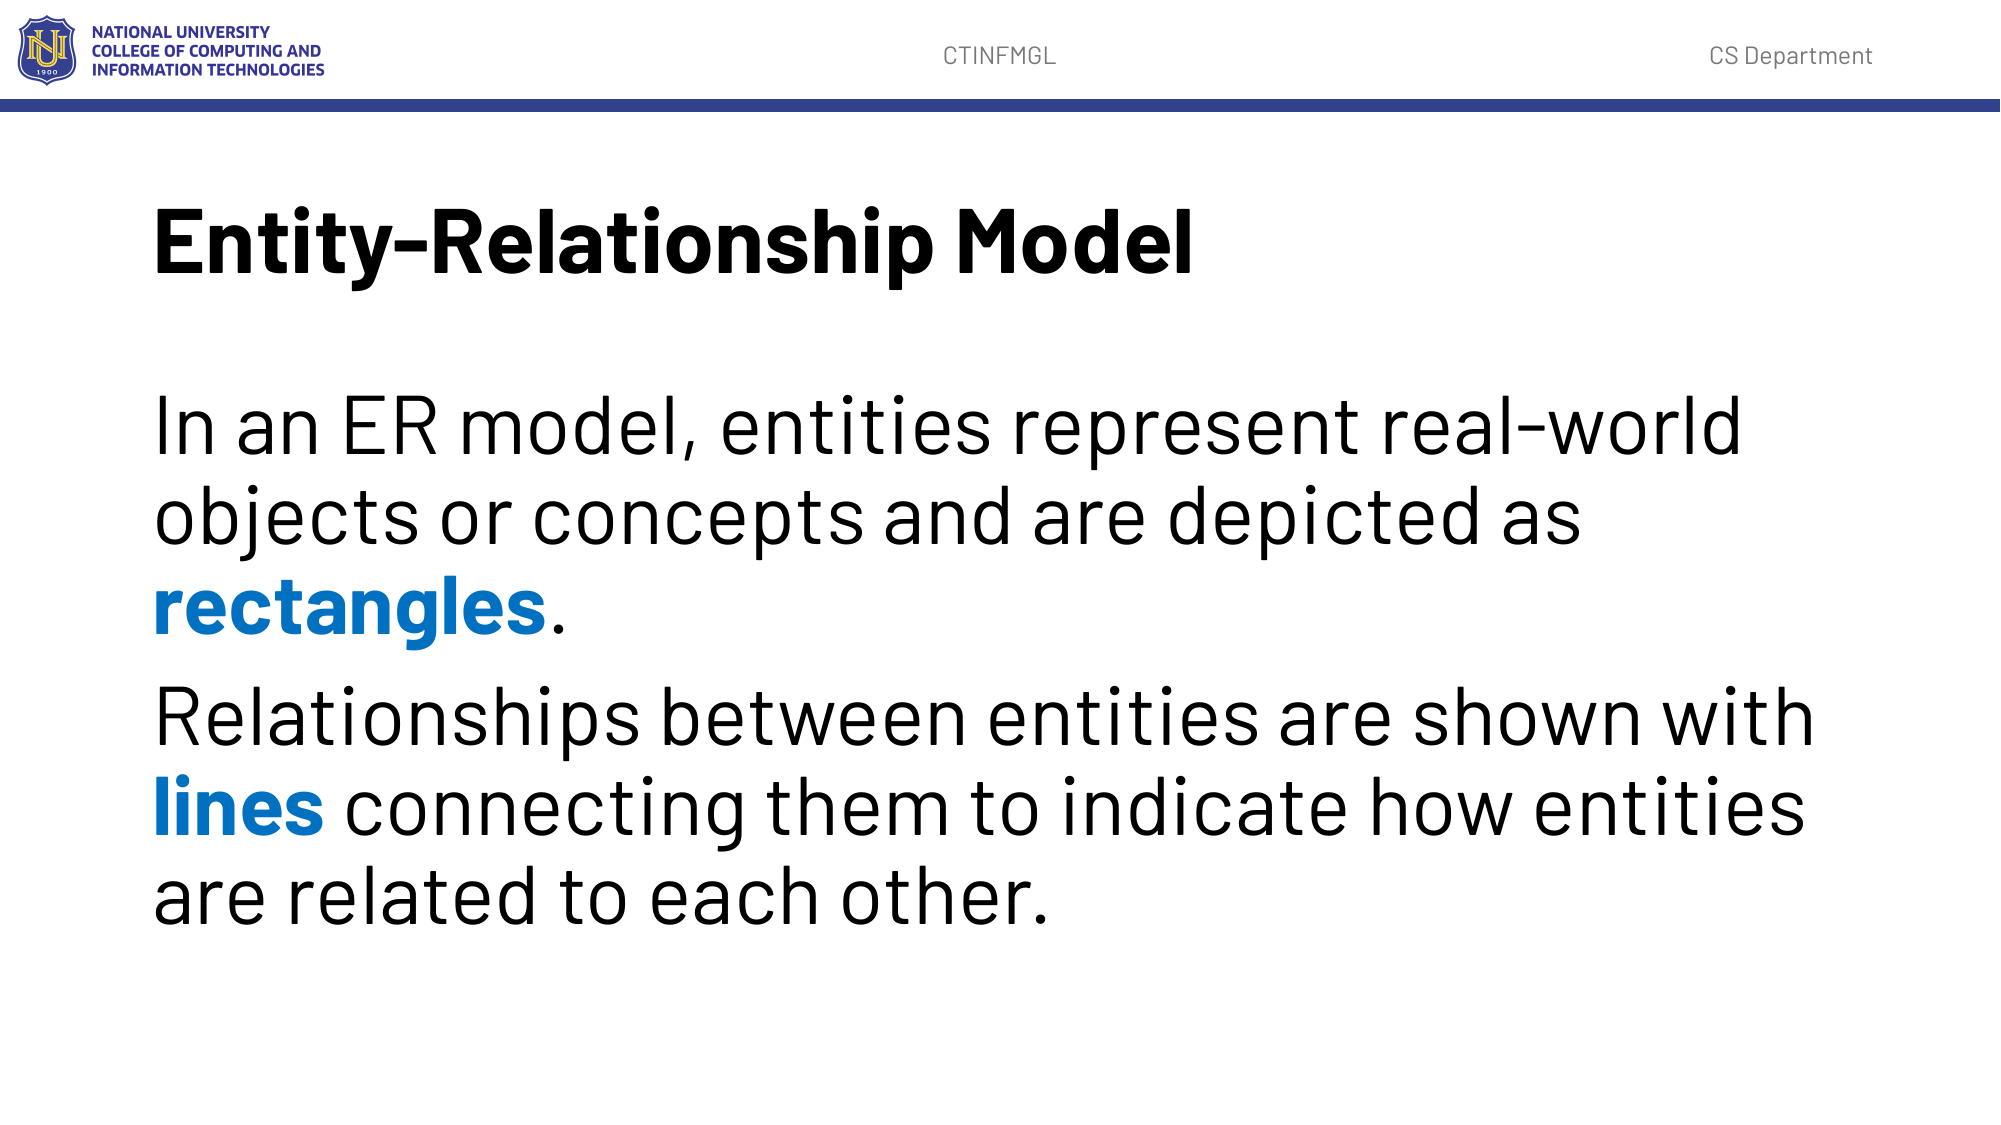

# Entity-Relationship Model
In an ER model, entities represent real-world objects or concepts and are depicted as rectangles.
Relationships between entities are shown with lines connecting them to indicate how entities are related to each other.